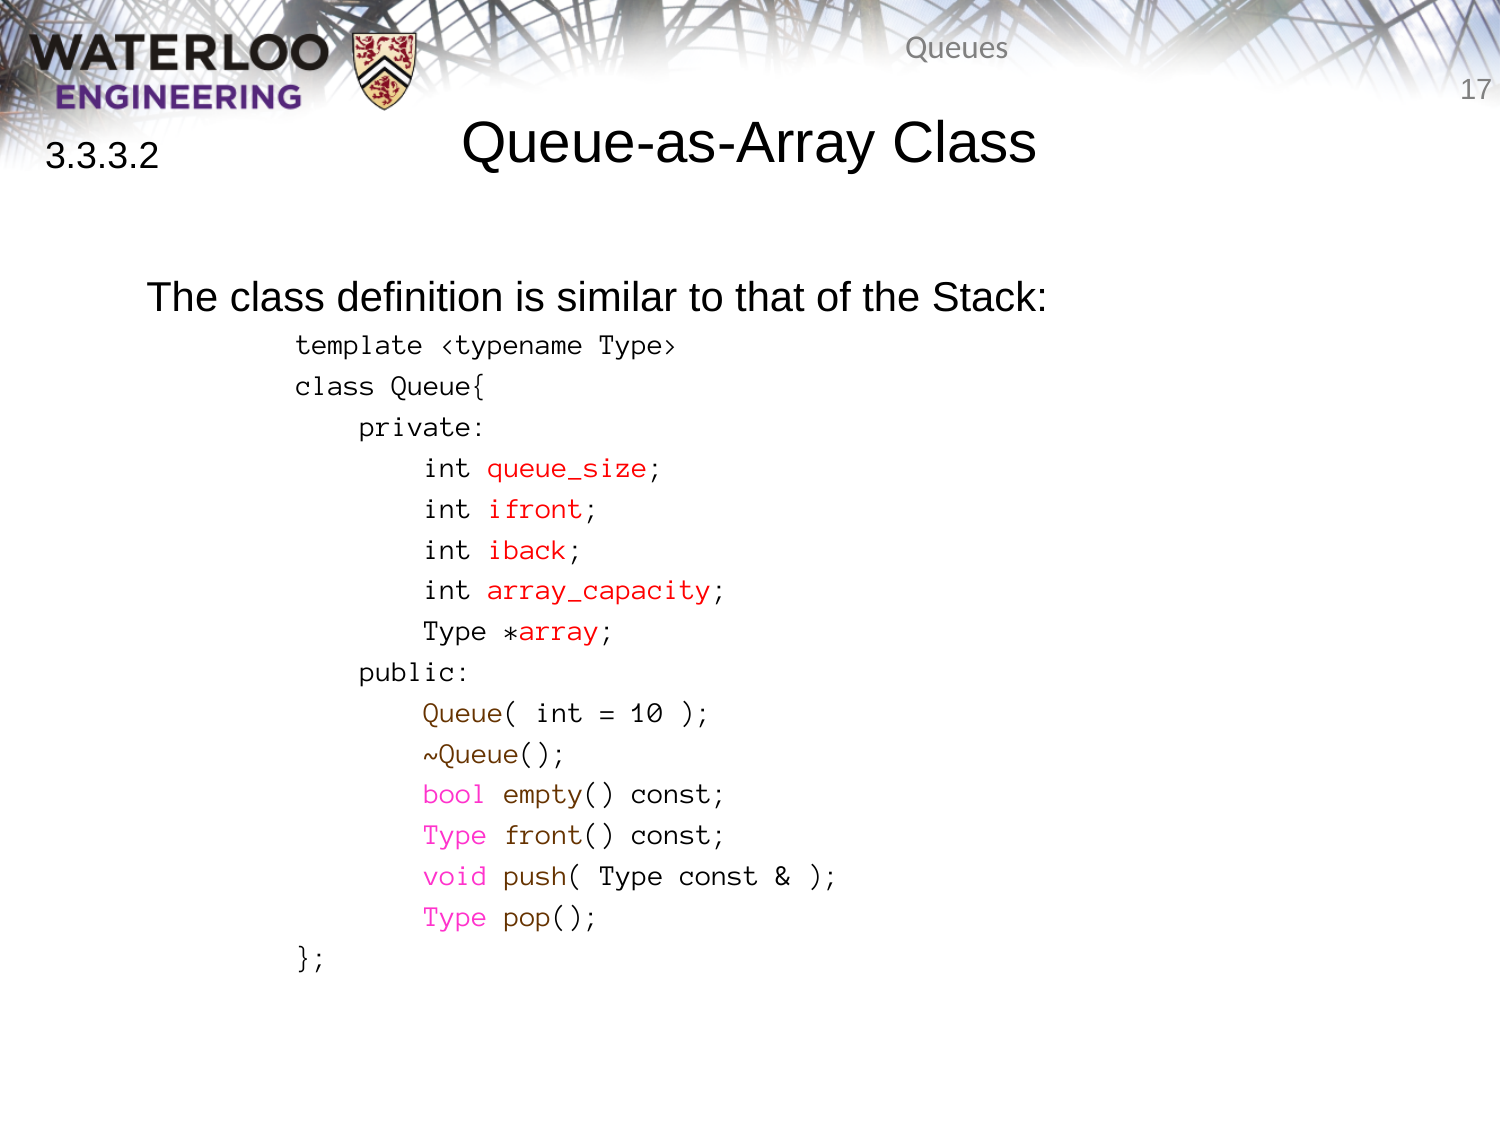

# Queue-as-Array Class
3.3.3.2
	The class definition is similar to that of the Stack:
		template <typename Type>
		class Queue{
		    private:
		        int queue_size;
		        int ifront;
		        int iback;
		        int array_capacity;
		        Type *array;
		    public:
		        Queue( int = 10 );
		        ~Queue();
		        bool empty() const;
		        Type front() const;
		        void push( Type const & );
		        Type pop();
		};